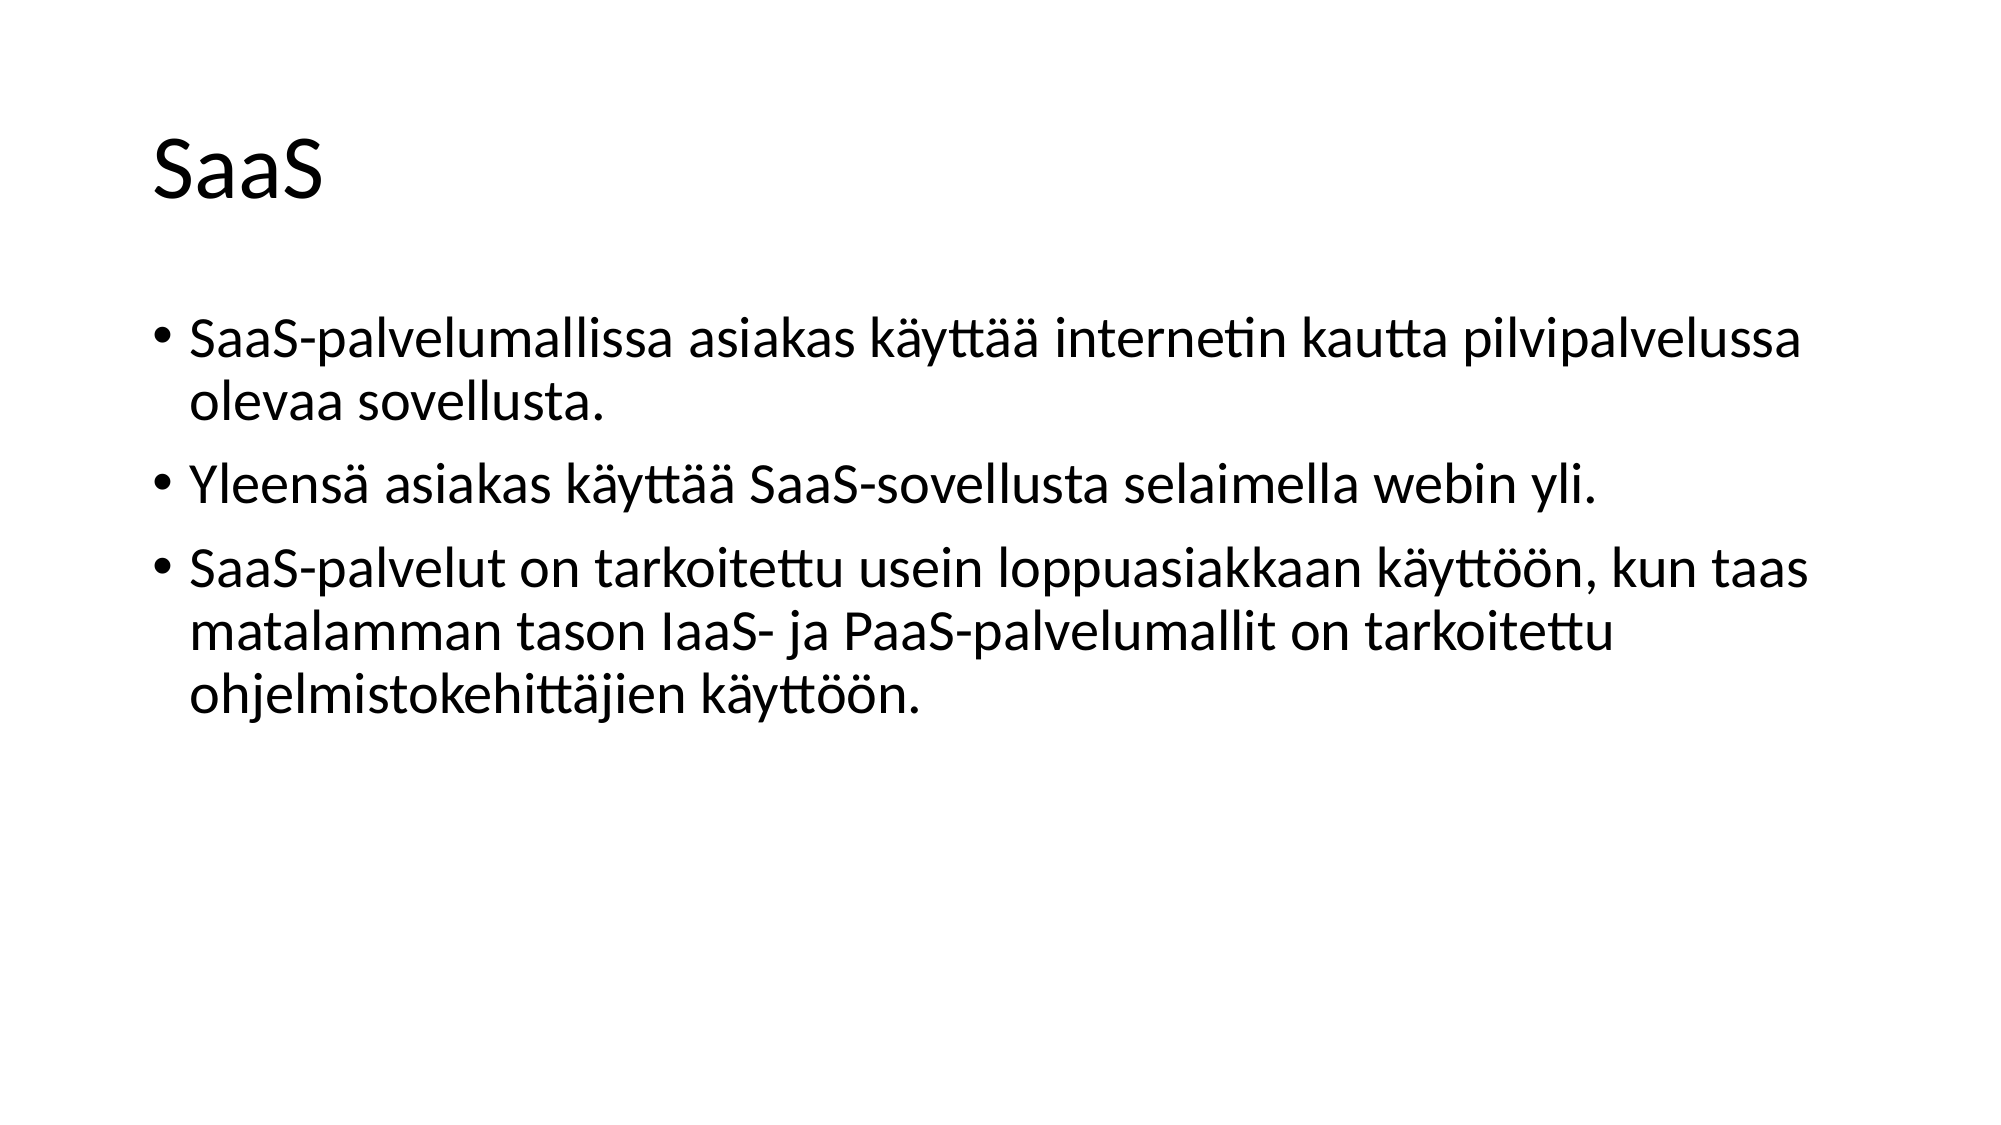

# SaaS
SaaS-palvelumallissa asiakas käyttää internetin kautta pilvipalvelussa olevaa sovellusta.
Yleensä asiakas käyttää SaaS-sovellusta selaimella webin yli.
SaaS-palvelut on tarkoitettu usein loppuasiakkaan käyttöön, kun taas matalamman tason IaaS- ja PaaS-palvelumallit on tarkoitettu ohjelmistokehittäjien käyttöön.